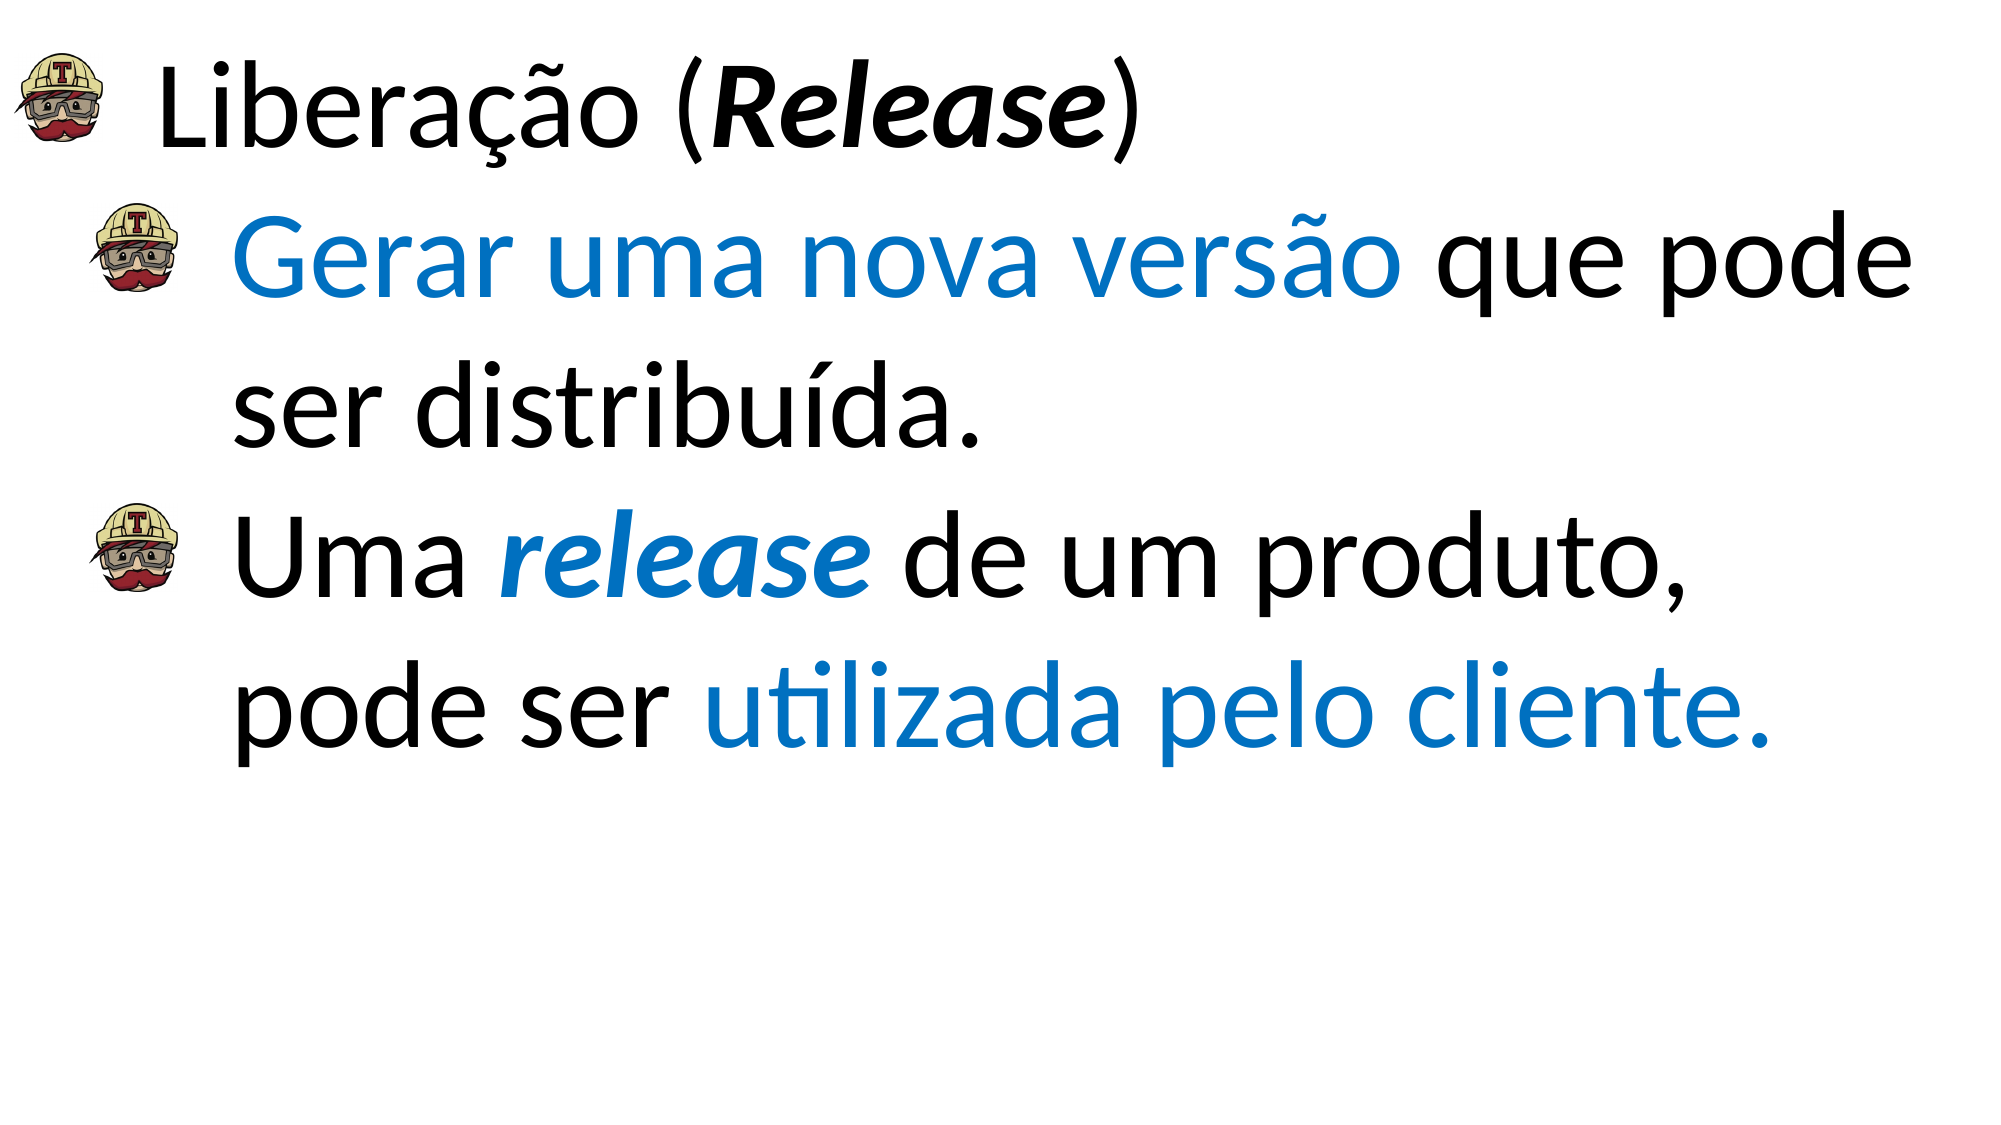

Liberação (Release)
Gerar uma nova versão que pode ser distribuída.
Uma release de um produto, pode ser utilizada pelo cliente.